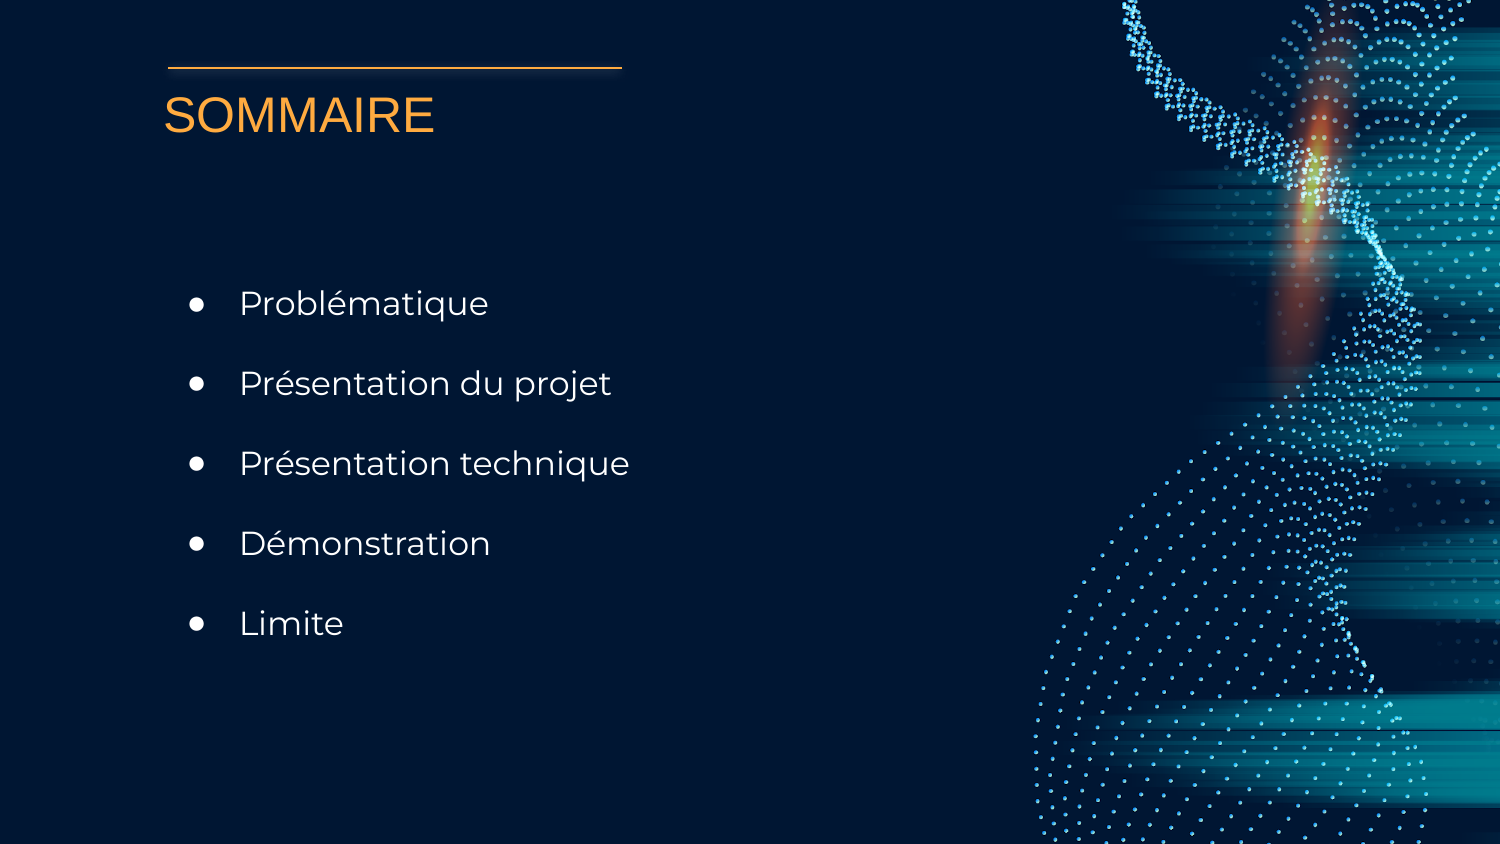

# SOMMAIRE

Problématique

Présentation du projet

Présentation technique

Démonstration

Limite